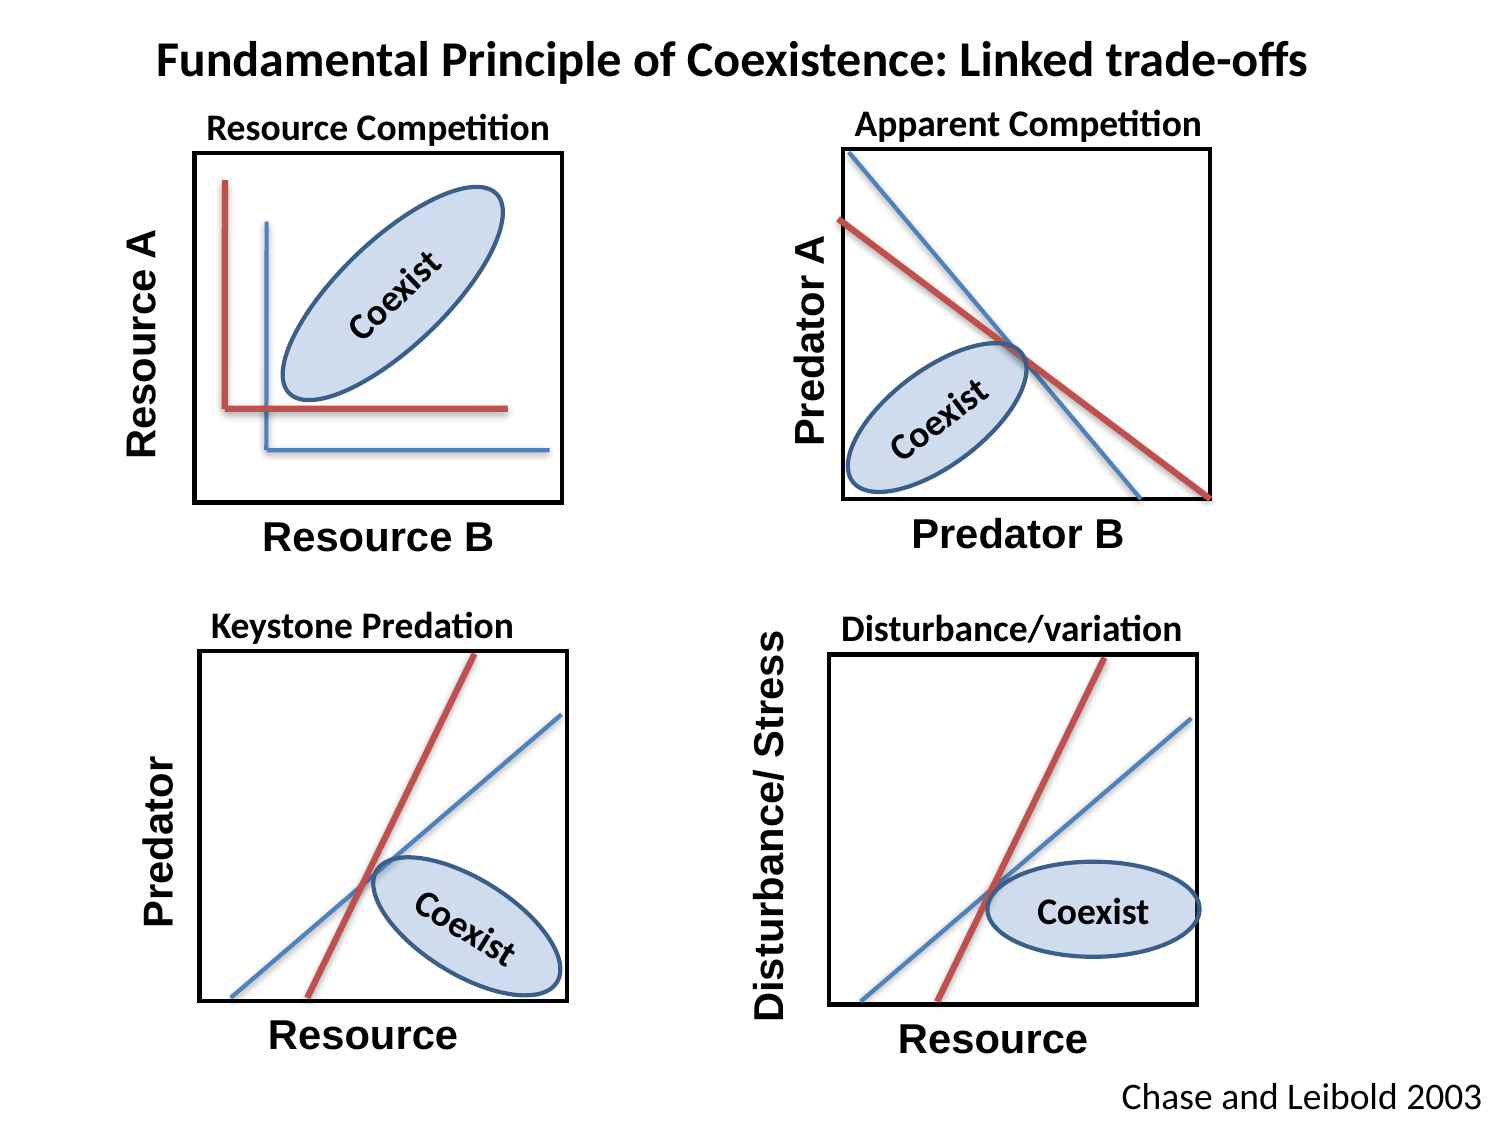

Fundamental Principle of Coexistence: Linked trade-offs
Apparent Competition
Resource Competition

Coexist
Predator A
Resource A
Coexist

Predator B
Resource B
Keystone Predation
Disturbance/variation

Disturbance/ Stress
Predator
Coexist
Coexist
Resource
Resource
Chase and Leibold 2003